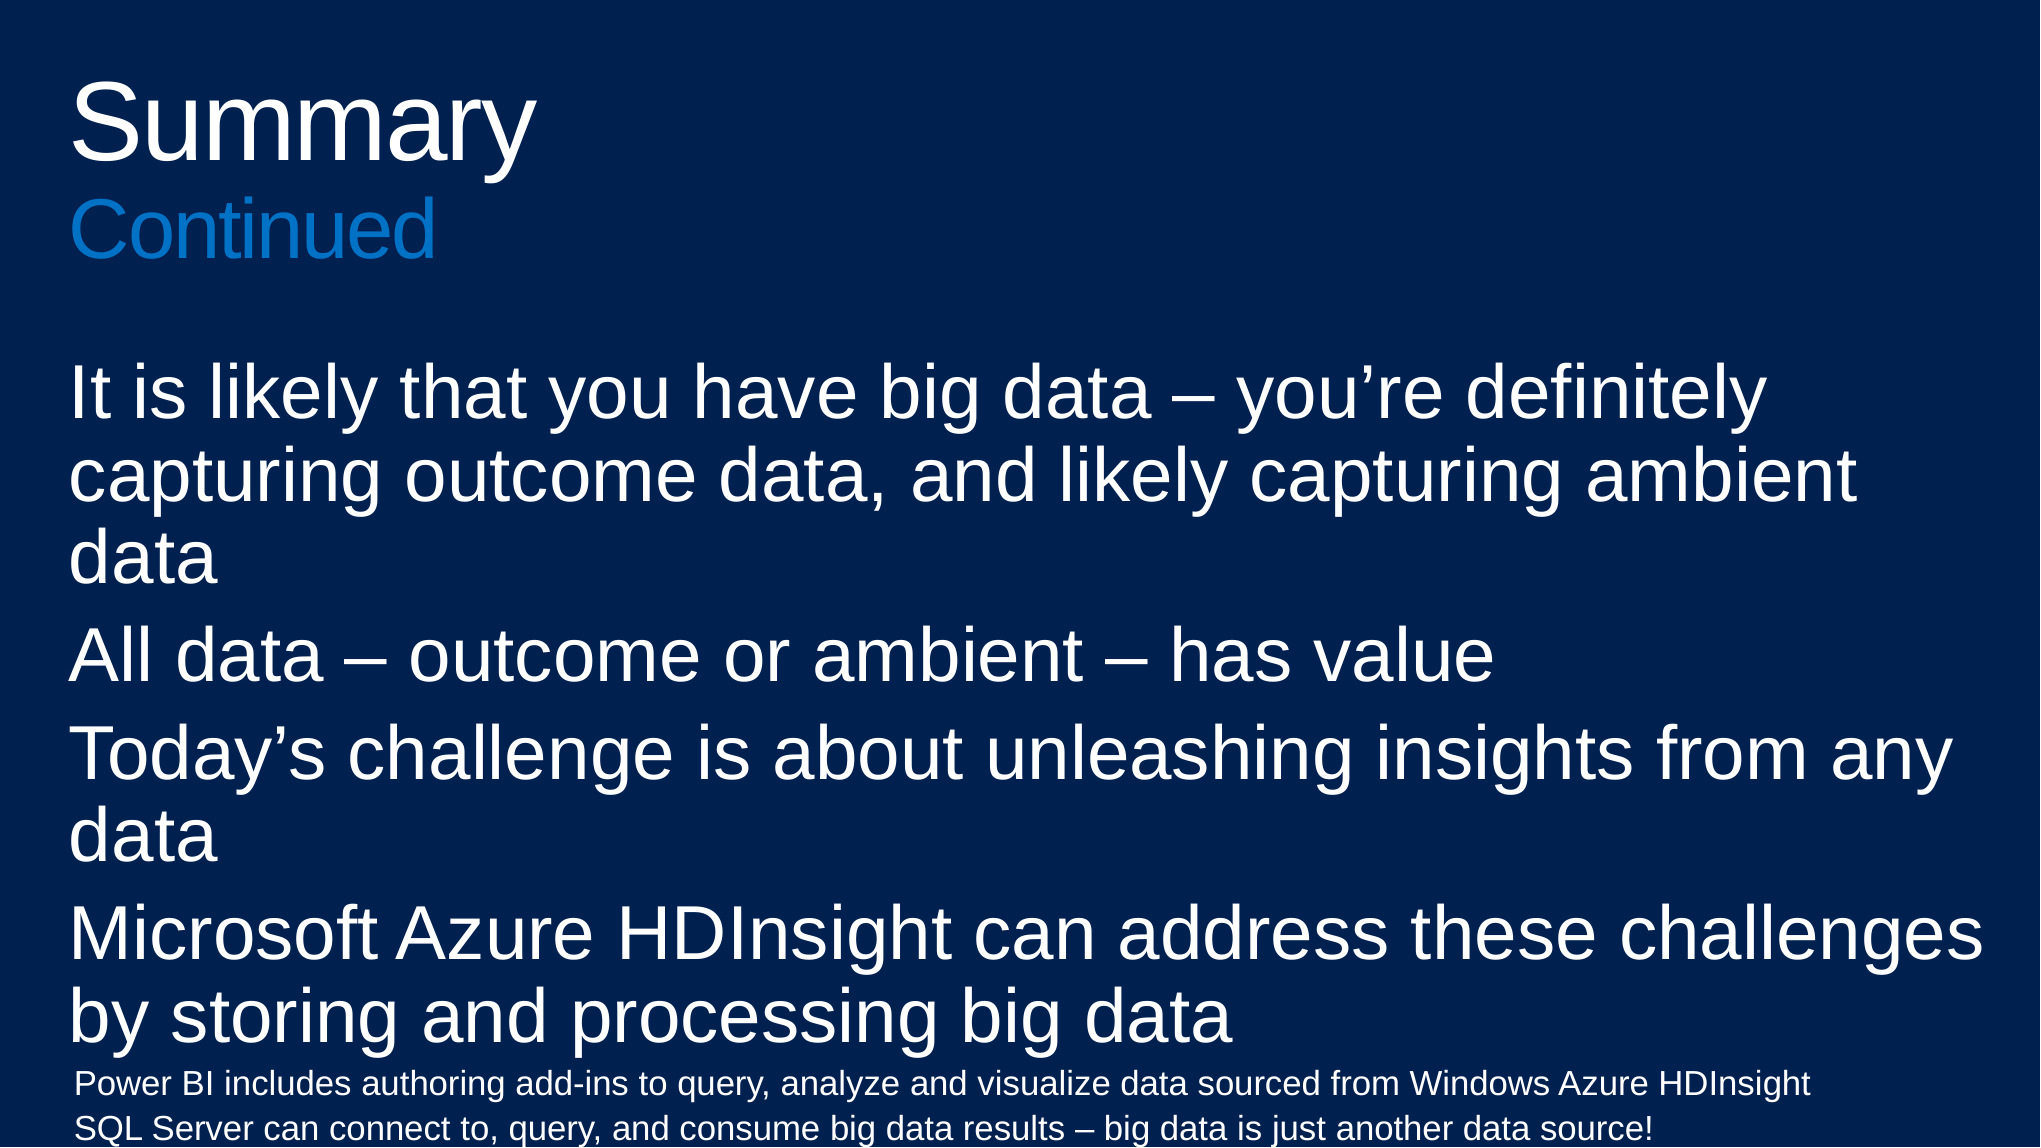

# Summary Continued
It is likely that you have big data – you’re definitely capturing outcome data, and likely capturing ambient data
All data – outcome or ambient – has value
Today’s challenge is about unleashing insights from any data
Microsoft Azure HDInsight can address these challenges by storing and processing big data
Power BI includes authoring add-ins to query, analyze and visualize data sourced from Windows Azure HDInsight
SQL Server can connect to, query, and consume big data results – big data is just another data source!